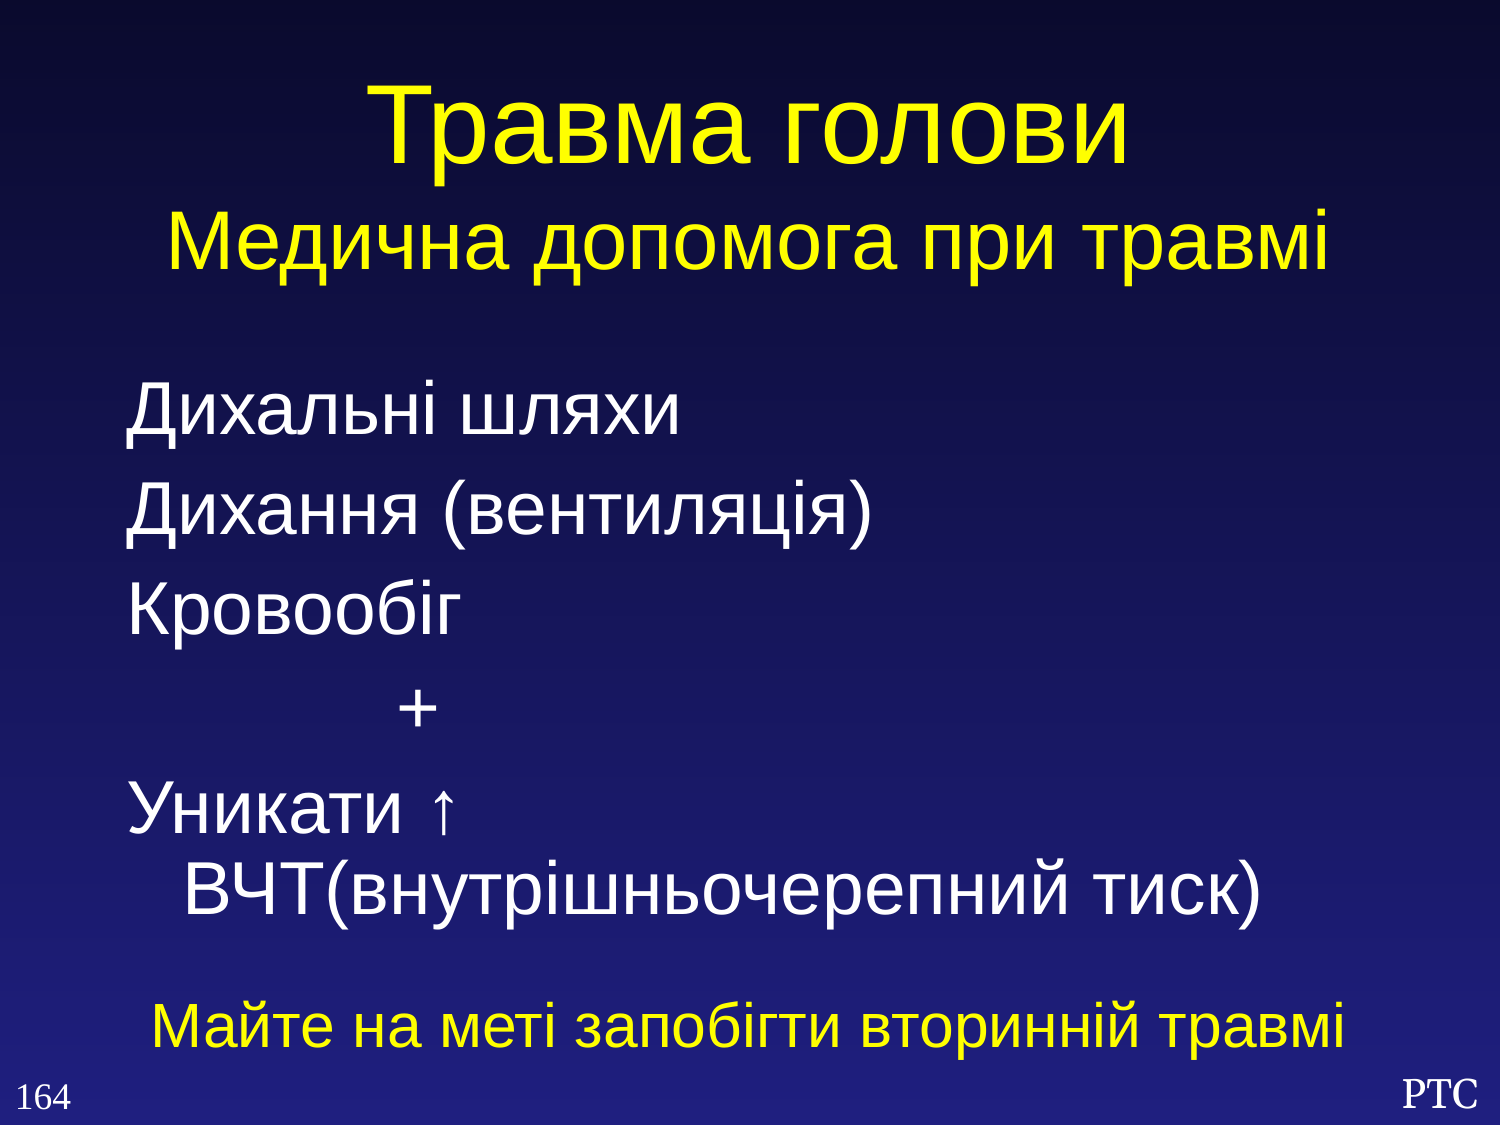

Травма голови
Медична допомога при травмі
Дихальні шляхи
Дихання (вентиляція)
Кровообіг
             +
Уникати ↑ ВЧТ(внутрішньочерепний тиск)

Майте на меті запобігти вторинній травмі
164